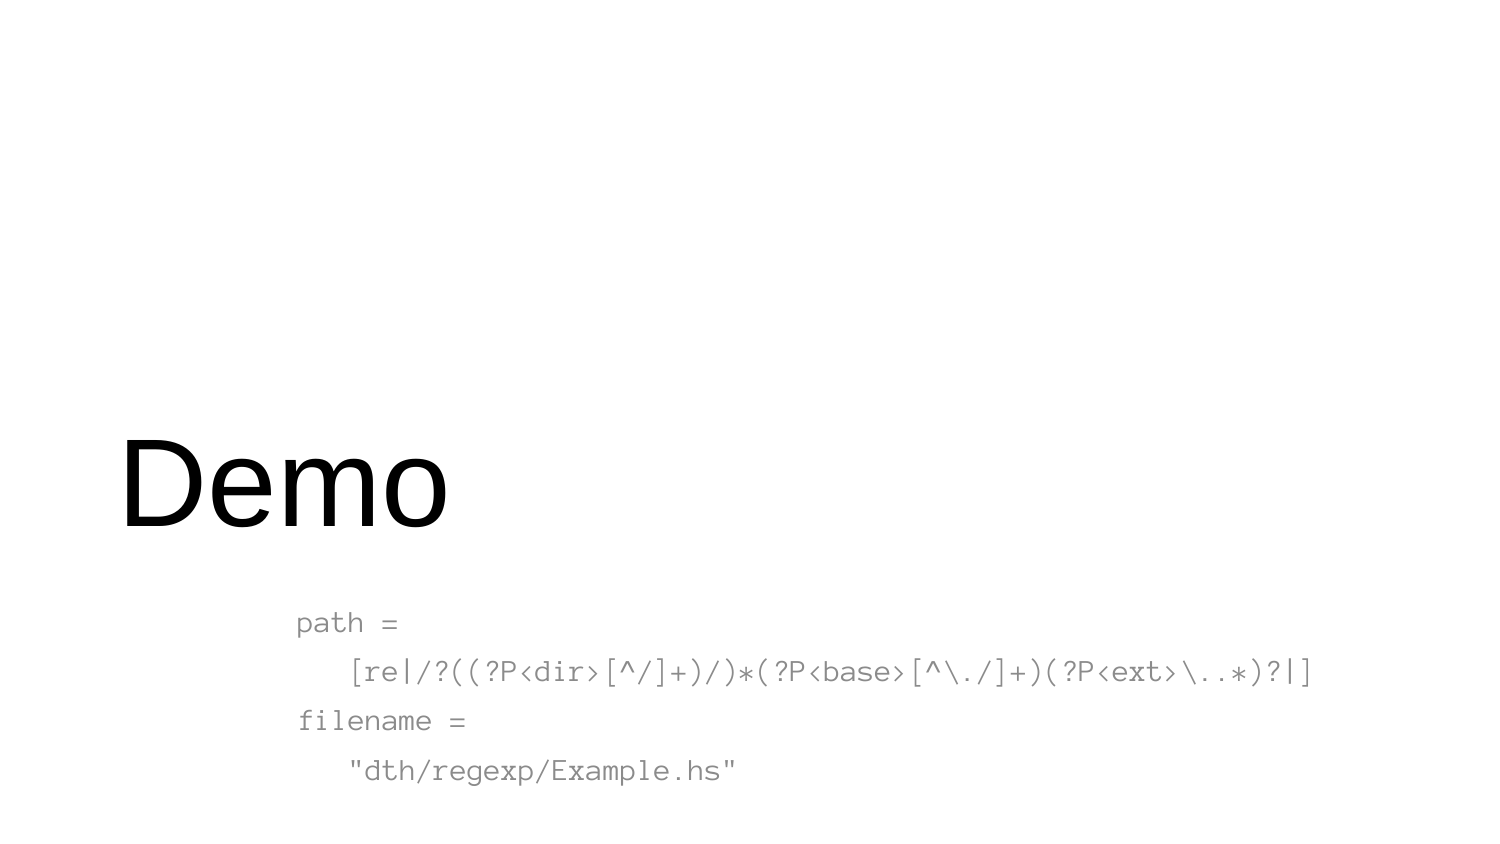

# Demo
path =
   [re|/?((?P<dir>[^/]+)/)*(?P<base>[^\./]+)(?P<ext>\..*)?|]
filename =
   "dth/regexp/Example.hs"